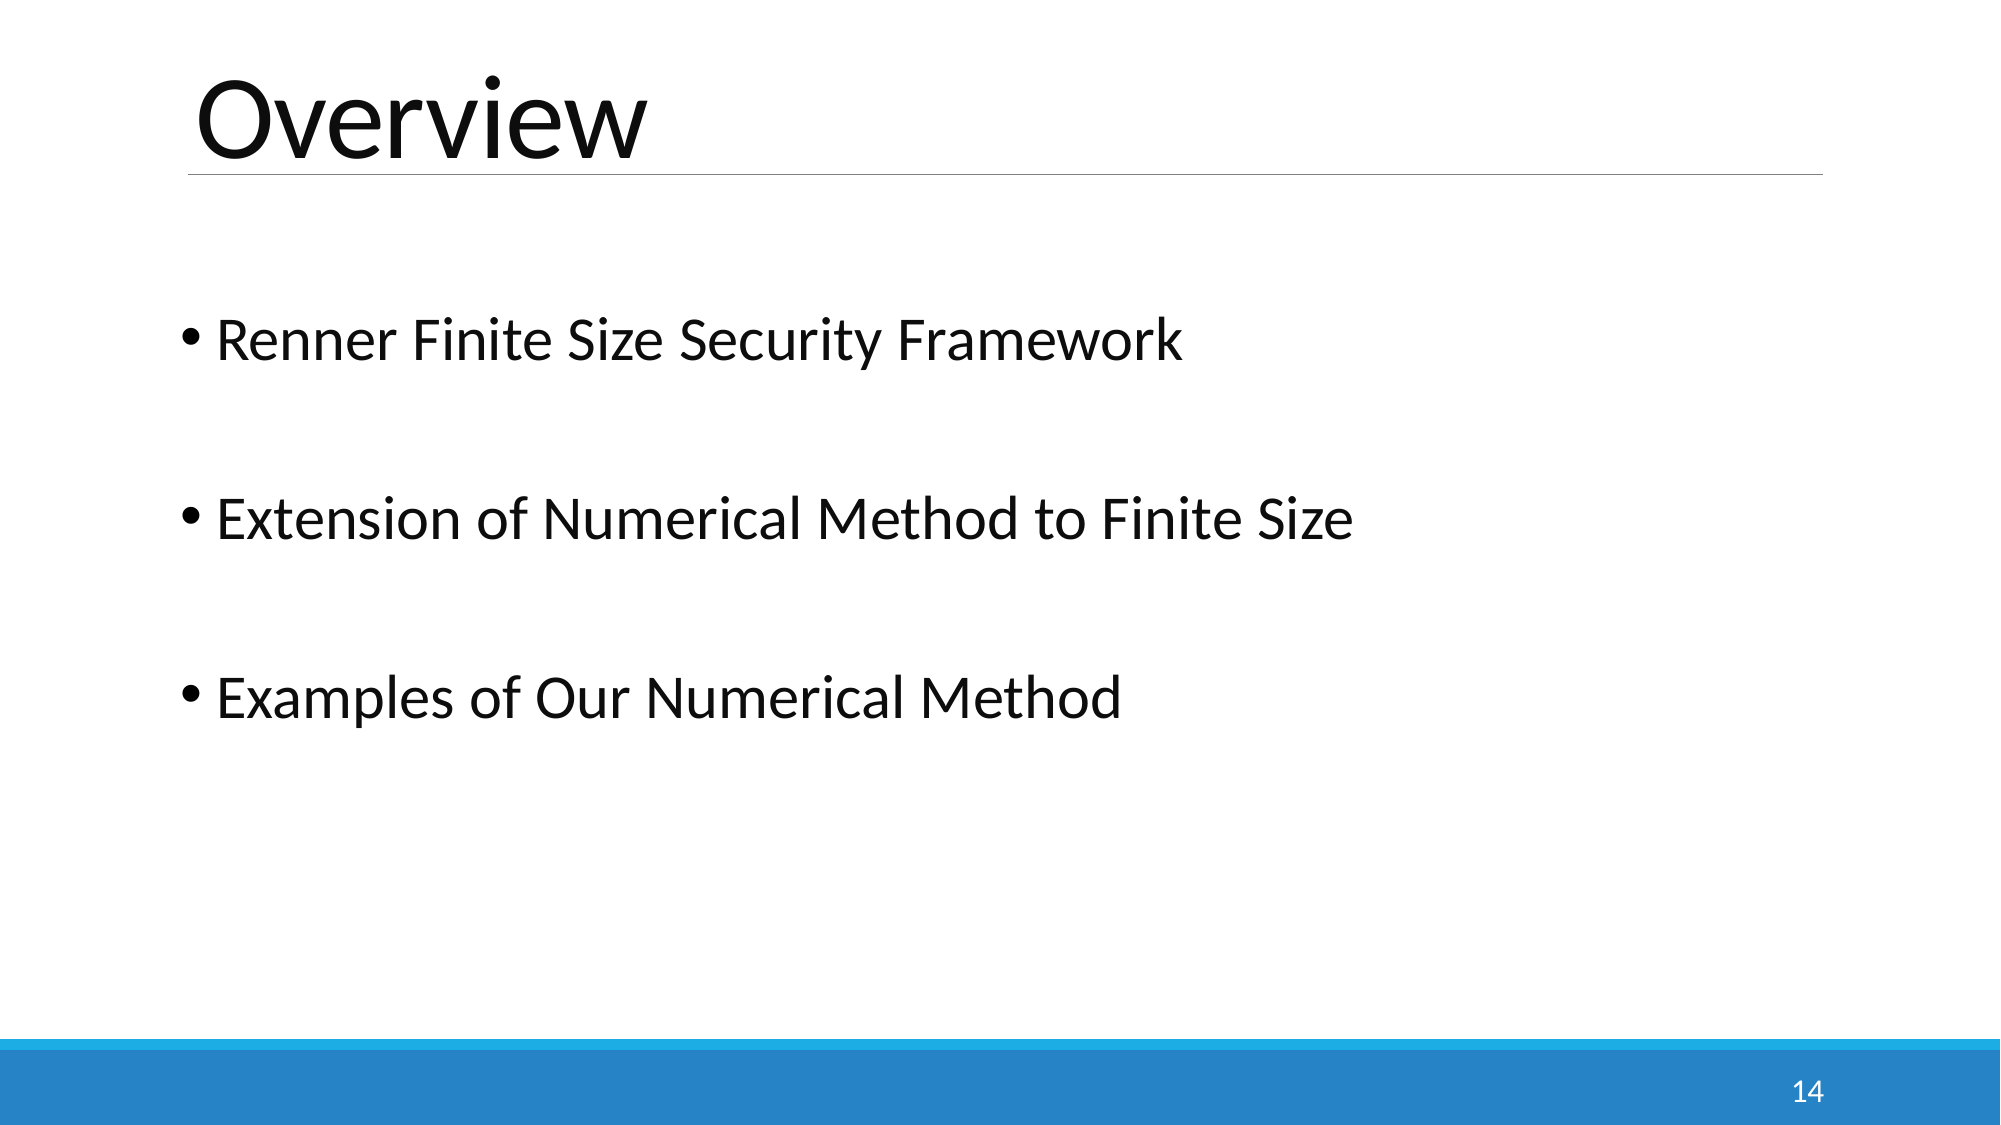

# Overview
 Renner Finite Size Security Framework
 Extension of Numerical Method to Finite Size
 Examples of Our Numerical Method
14